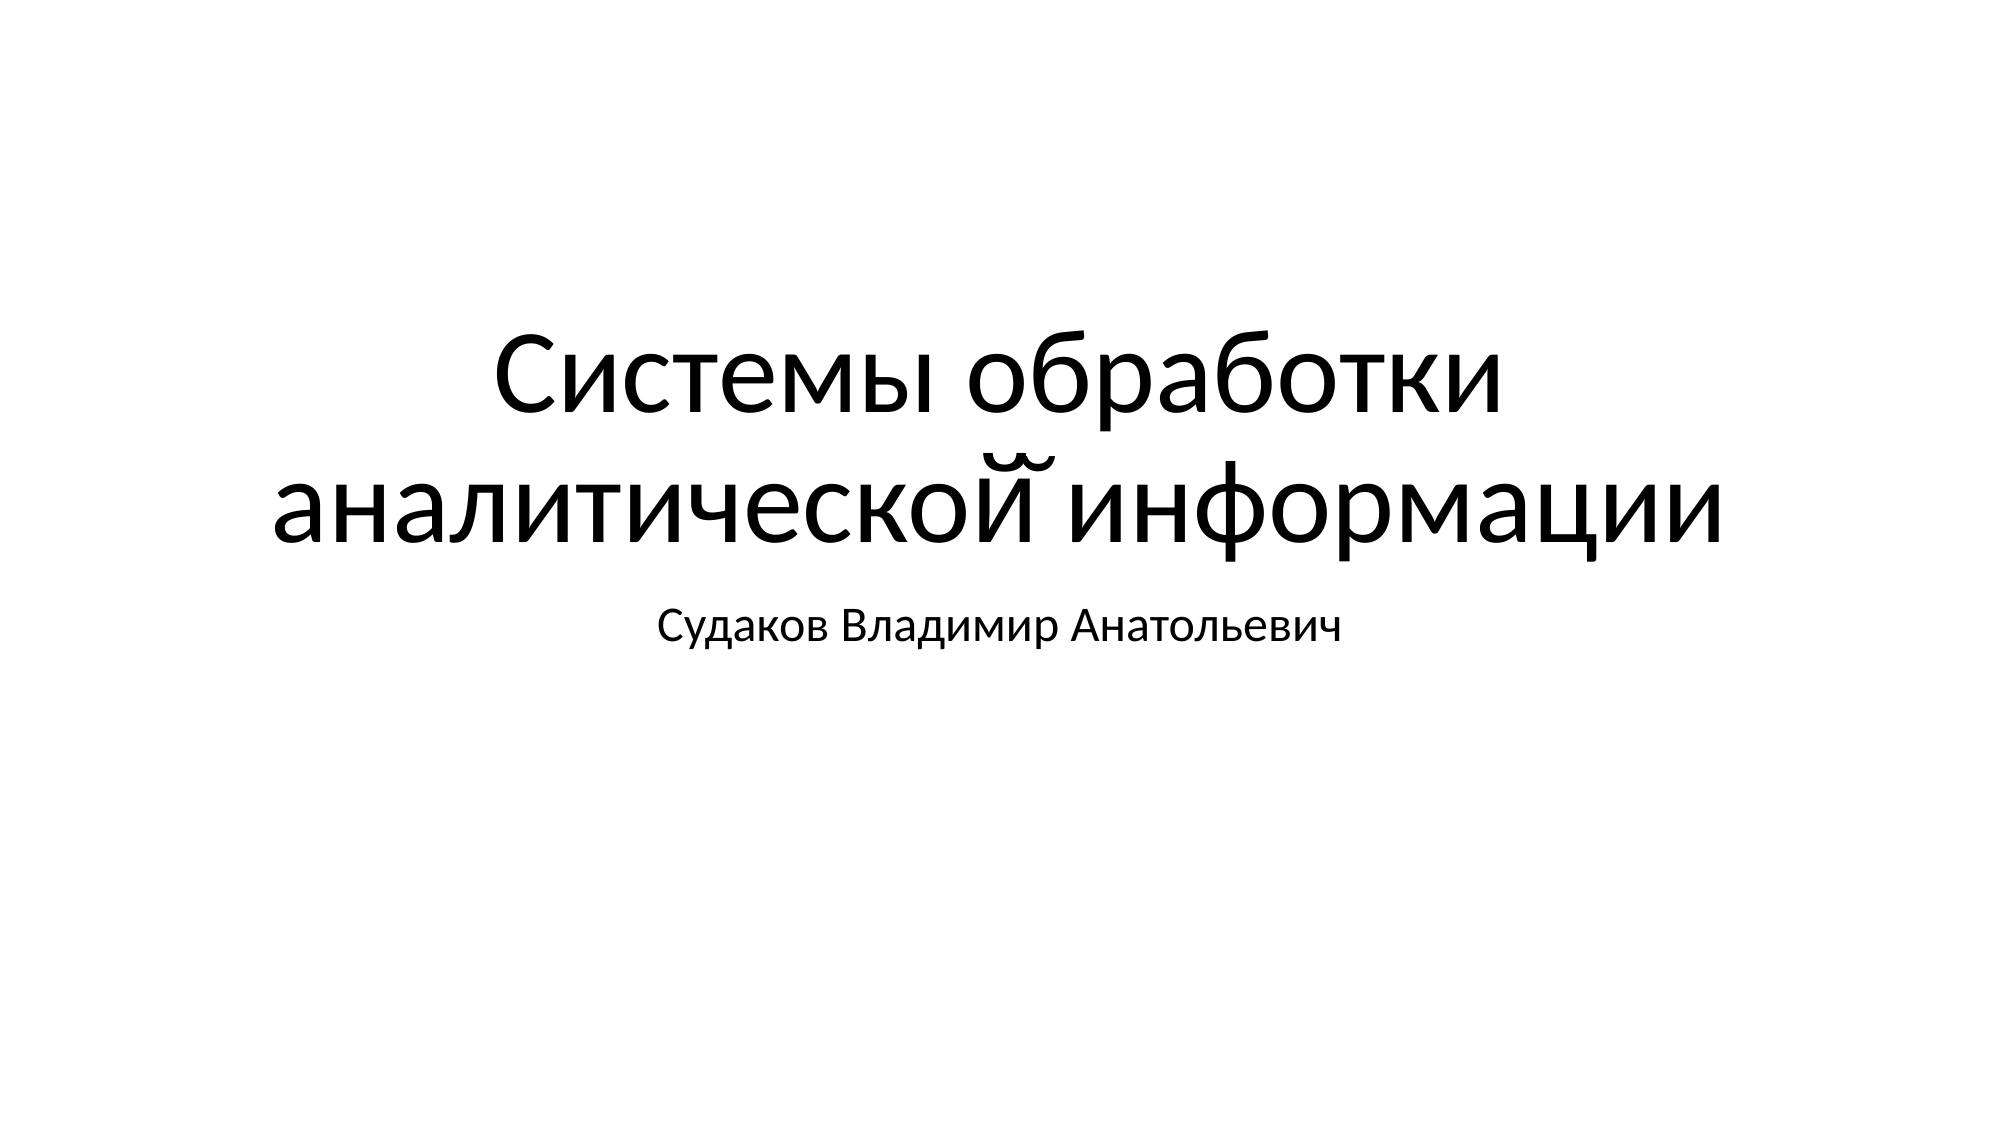

# Системы обработки аналитической̆ информации
Судаков Владимир Анатольевич